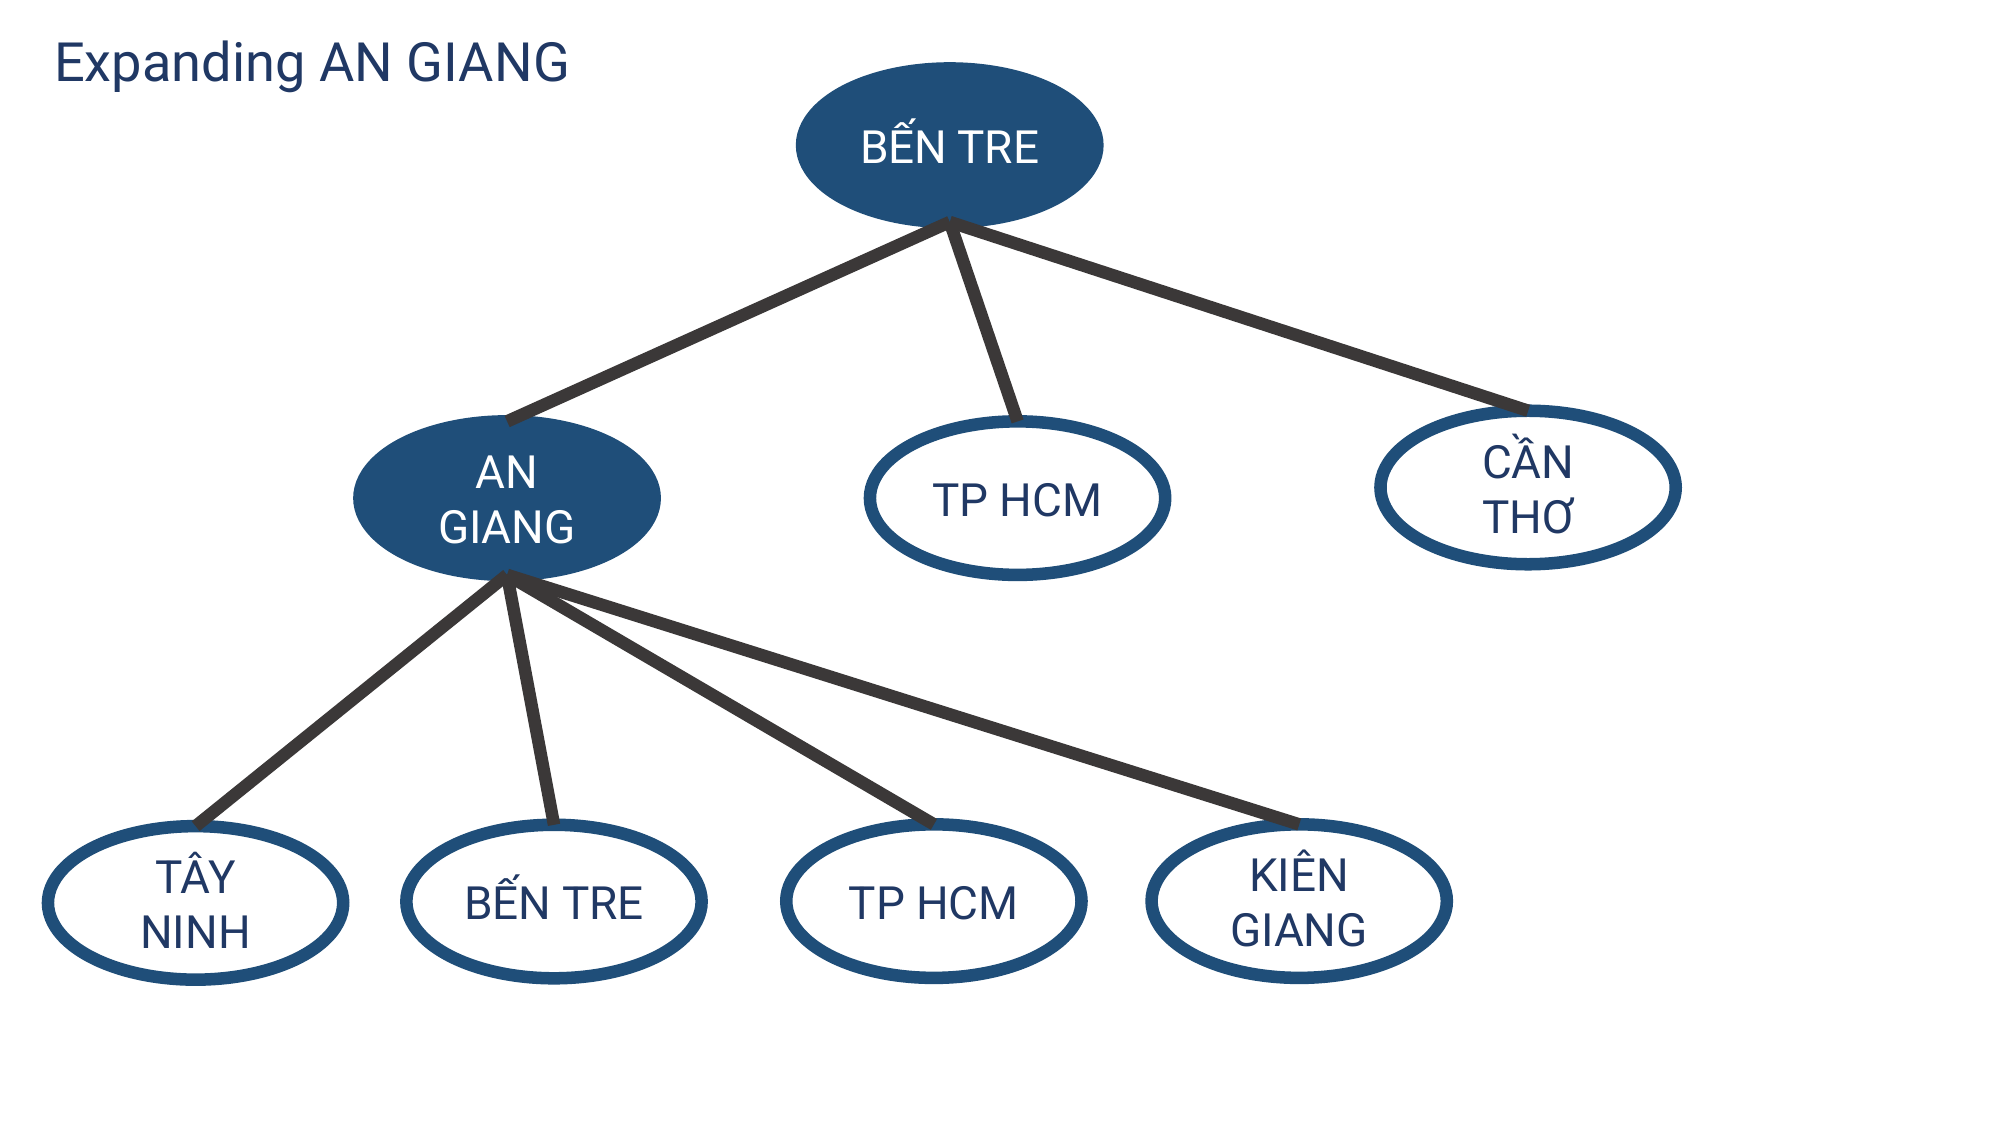

Expanding AN GIANG
BẾN TRE
CẦN THƠ
AN GIANG
TP HCM
TP HCM
KIÊN GIANG
BẾN TRE
TÂY NINH